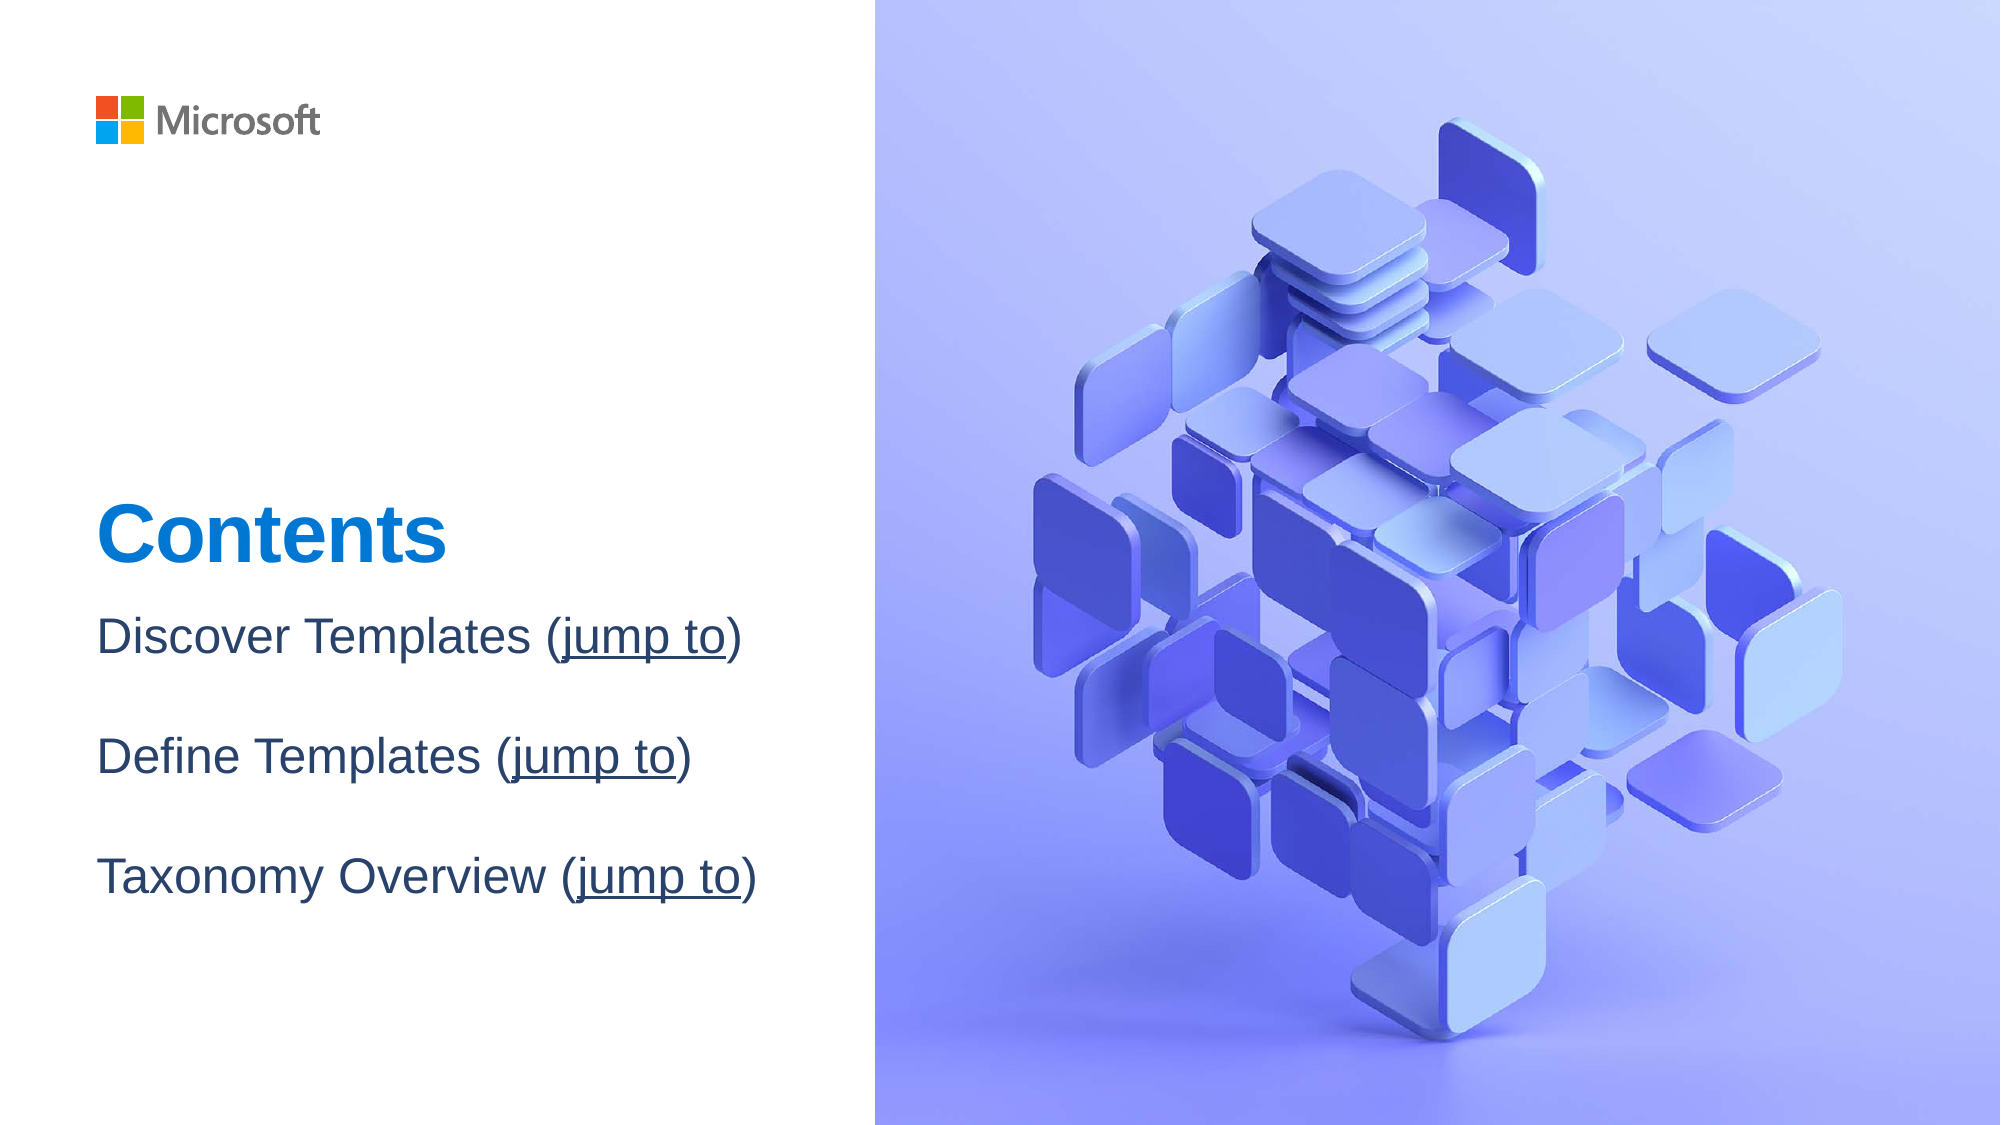

# Contents
Discover Templates (jump to)

Define Templates (jump to)

Taxonomy Overview (jump to)